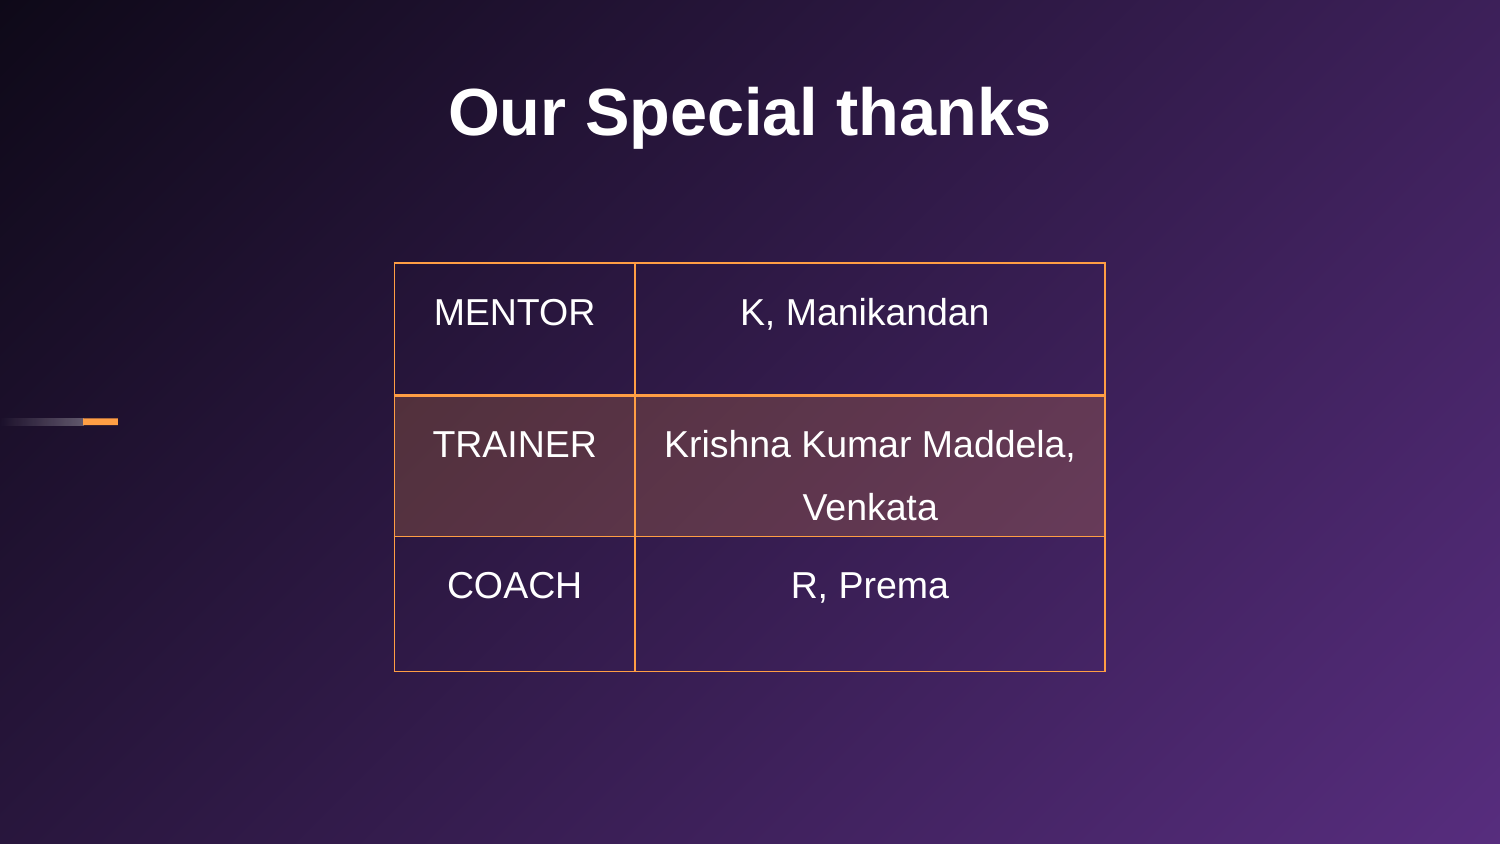

# Our Special thanks
| MENTOR | K, Manikandan |
| --- | --- |
| TRAINER | Krishna Kumar Maddela, Venkata |
| COACH | R, Prema |